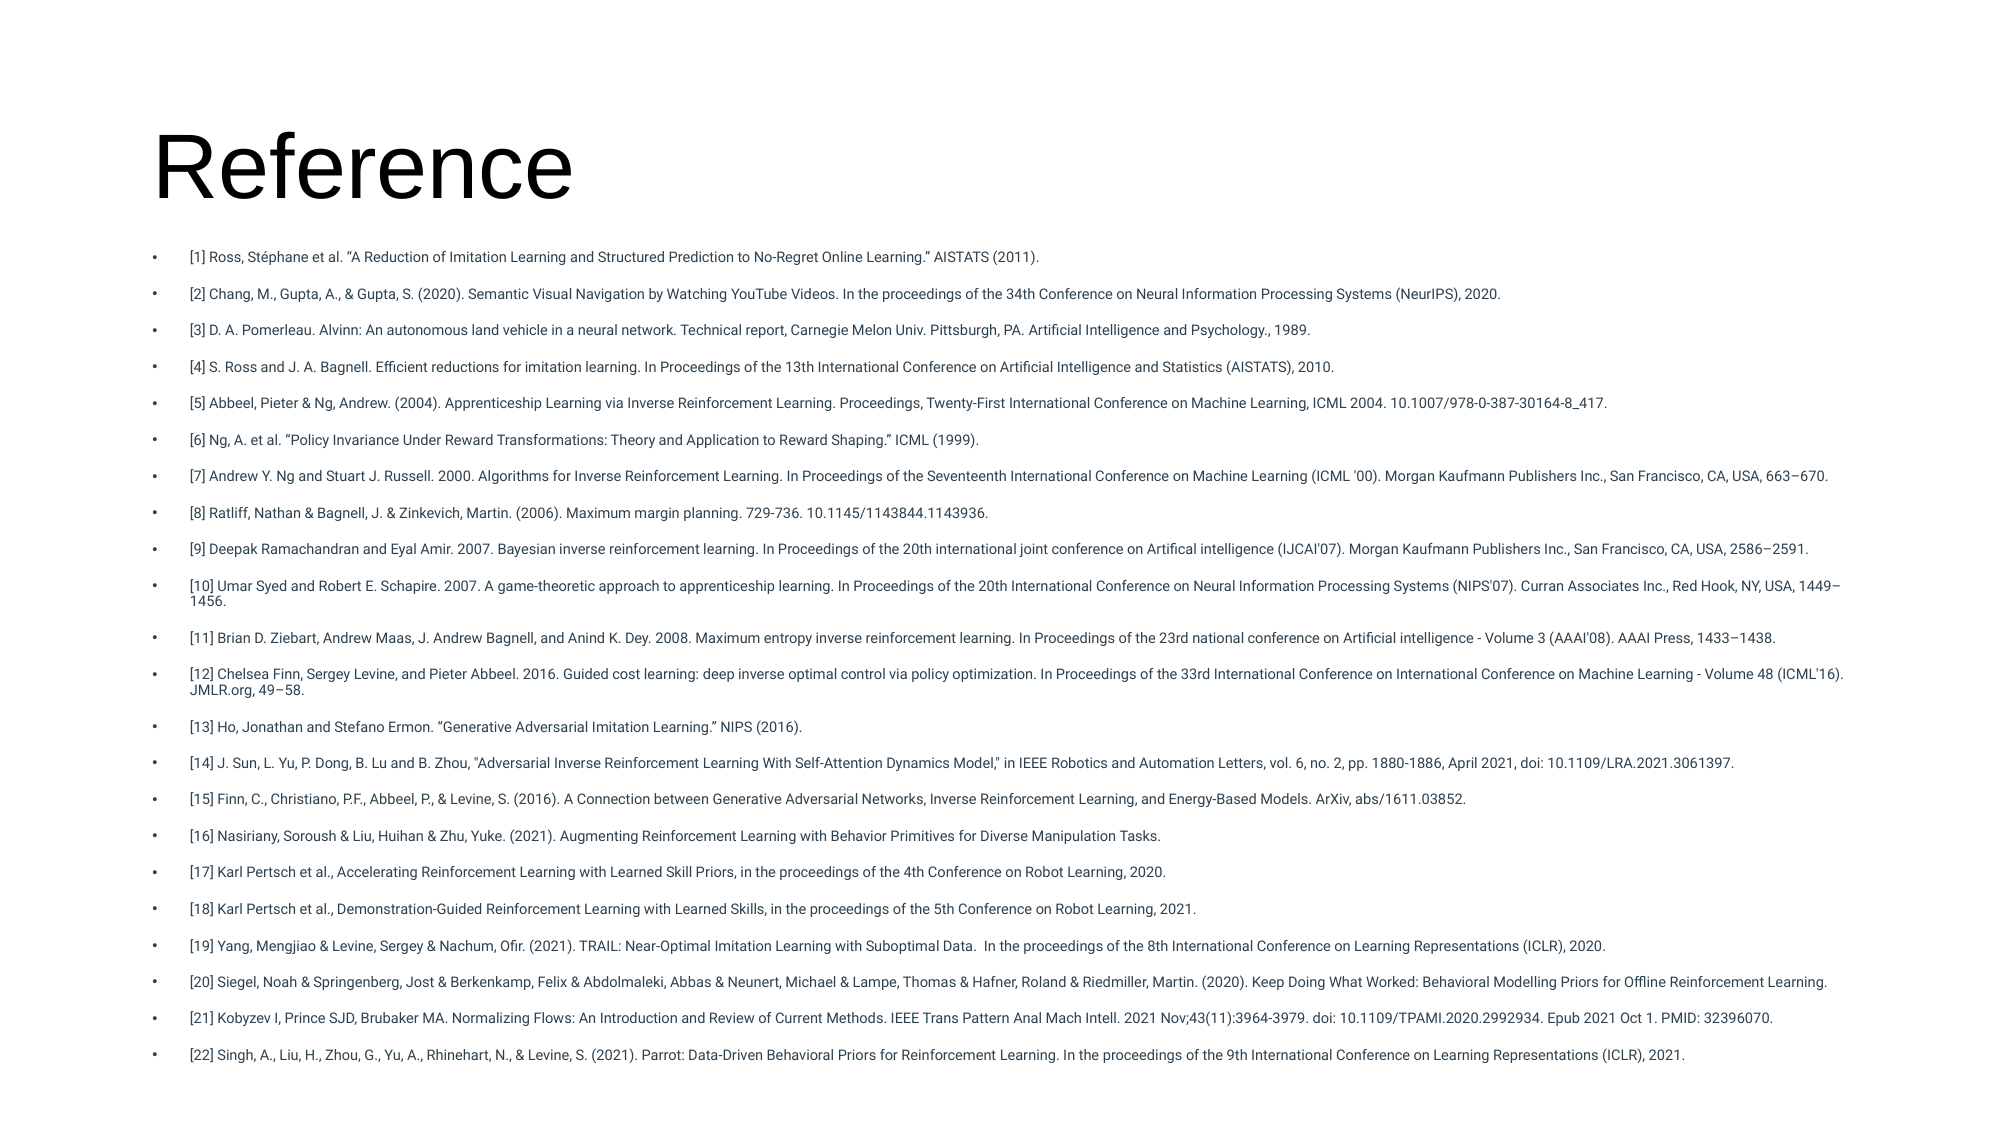

# Reference
[1] Ross, Stéphane et al. “A Reduction of Imitation Learning and Structured Prediction to No-Regret Online Learning.” AISTATS (2011).
[2] Chang, M., Gupta, A., & Gupta, S. (2020). Semantic Visual Navigation by Watching YouTube Videos. In the proceedings of the 34th Conference on Neural Information Processing Systems (NeurIPS), 2020.
[3] D. A. Pomerleau. Alvinn: An autonomous land vehicle in a neural network. Technical report, Carnegie Melon Univ. Pittsburgh, PA. Artificial Intelligence and Psychology., 1989.
[4] S. Ross and J. A. Bagnell. Efficient reductions for imitation learning. In Proceedings of the 13th International Conference on Artificial Intelligence and Statistics (AISTATS), 2010.
[5] Abbeel, Pieter & Ng, Andrew. (2004). Apprenticeship Learning via Inverse Reinforcement Learning. Proceedings, Twenty-First International Conference on Machine Learning, ICML 2004. 10.1007/978-0-387-30164-8_417.
[6] Ng, A. et al. “Policy Invariance Under Reward Transformations: Theory and Application to Reward Shaping.” ICML (1999).
[7] Andrew Y. Ng and Stuart J. Russell. 2000. Algorithms for Inverse Reinforcement Learning. In Proceedings of the Seventeenth International Conference on Machine Learning (ICML '00). Morgan Kaufmann Publishers Inc., San Francisco, CA, USA, 663–670.
[8] Ratliff, Nathan & Bagnell, J. & Zinkevich, Martin. (2006). Maximum margin planning. 729-736. 10.1145/1143844.1143936.
[9] Deepak Ramachandran and Eyal Amir. 2007. Bayesian inverse reinforcement learning. In Proceedings of the 20th international joint conference on Artifical intelligence (IJCAI'07). Morgan Kaufmann Publishers Inc., San Francisco, CA, USA, 2586–2591.
[10] Umar Syed and Robert E. Schapire. 2007. A game-theoretic approach to apprenticeship learning. In Proceedings of the 20th International Conference on Neural Information Processing Systems (NIPS'07). Curran Associates Inc., Red Hook, NY, USA, 1449–1456.
[11] Brian D. Ziebart, Andrew Maas, J. Andrew Bagnell, and Anind K. Dey. 2008. Maximum entropy inverse reinforcement learning. In Proceedings of the 23rd national conference on Artificial intelligence - Volume 3 (AAAI'08). AAAI Press, 1433–1438.
[12] Chelsea Finn, Sergey Levine, and Pieter Abbeel. 2016. Guided cost learning: deep inverse optimal control via policy optimization. In Proceedings of the 33rd International Conference on International Conference on Machine Learning - Volume 48 (ICML'16). JMLR.org, 49–58.
[13] Ho, Jonathan and Stefano Ermon. “Generative Adversarial Imitation Learning.” NIPS (2016).
[14] J. Sun, L. Yu, P. Dong, B. Lu and B. Zhou, "Adversarial Inverse Reinforcement Learning With Self-Attention Dynamics Model," in IEEE Robotics and Automation Letters, vol. 6, no. 2, pp. 1880-1886, April 2021, doi: 10.1109/LRA.2021.3061397.
[15] Finn, C., Christiano, P.F., Abbeel, P., & Levine, S. (2016). A Connection between Generative Adversarial Networks, Inverse Reinforcement Learning, and Energy-Based Models. ArXiv, abs/1611.03852.
[16] Nasiriany, Soroush & Liu, Huihan & Zhu, Yuke. (2021). Augmenting Reinforcement Learning with Behavior Primitives for Diverse Manipulation Tasks.
[17] Karl Pertsch et al., Accelerating Reinforcement Learning with Learned Skill Priors, in the proceedings of the 4th Conference on Robot Learning, 2020.
[18] Karl Pertsch et al., Demonstration-Guided Reinforcement Learning with Learned Skills, in the proceedings of the 5th Conference on Robot Learning, 2021.
[19] Yang, Mengjiao & Levine, Sergey & Nachum, Ofir. (2021). TRAIL: Near-Optimal Imitation Learning with Suboptimal Data.  In the proceedings of the 8th International Conference on Learning Representations (ICLR), 2020.
[20] Siegel, Noah & Springenberg, Jost & Berkenkamp, Felix & Abdolmaleki, Abbas & Neunert, Michael & Lampe, Thomas & Hafner, Roland & Riedmiller, Martin. (2020). Keep Doing What Worked: Behavioral Modelling Priors for Offline Reinforcement Learning.
[21] Kobyzev I, Prince SJD, Brubaker MA. Normalizing Flows: An Introduction and Review of Current Methods. IEEE Trans Pattern Anal Mach Intell. 2021 Nov;43(11):3964-3979. doi: 10.1109/TPAMI.2020.2992934. Epub 2021 Oct 1. PMID: 32396070.
[22] Singh, A., Liu, H., Zhou, G., Yu, A., Rhinehart, N., & Levine, S. (2021). Parrot: Data-Driven Behavioral Priors for Reinforcement Learning. In the proceedings of the 9th International Conference on Learning Representations (ICLR), 2021.